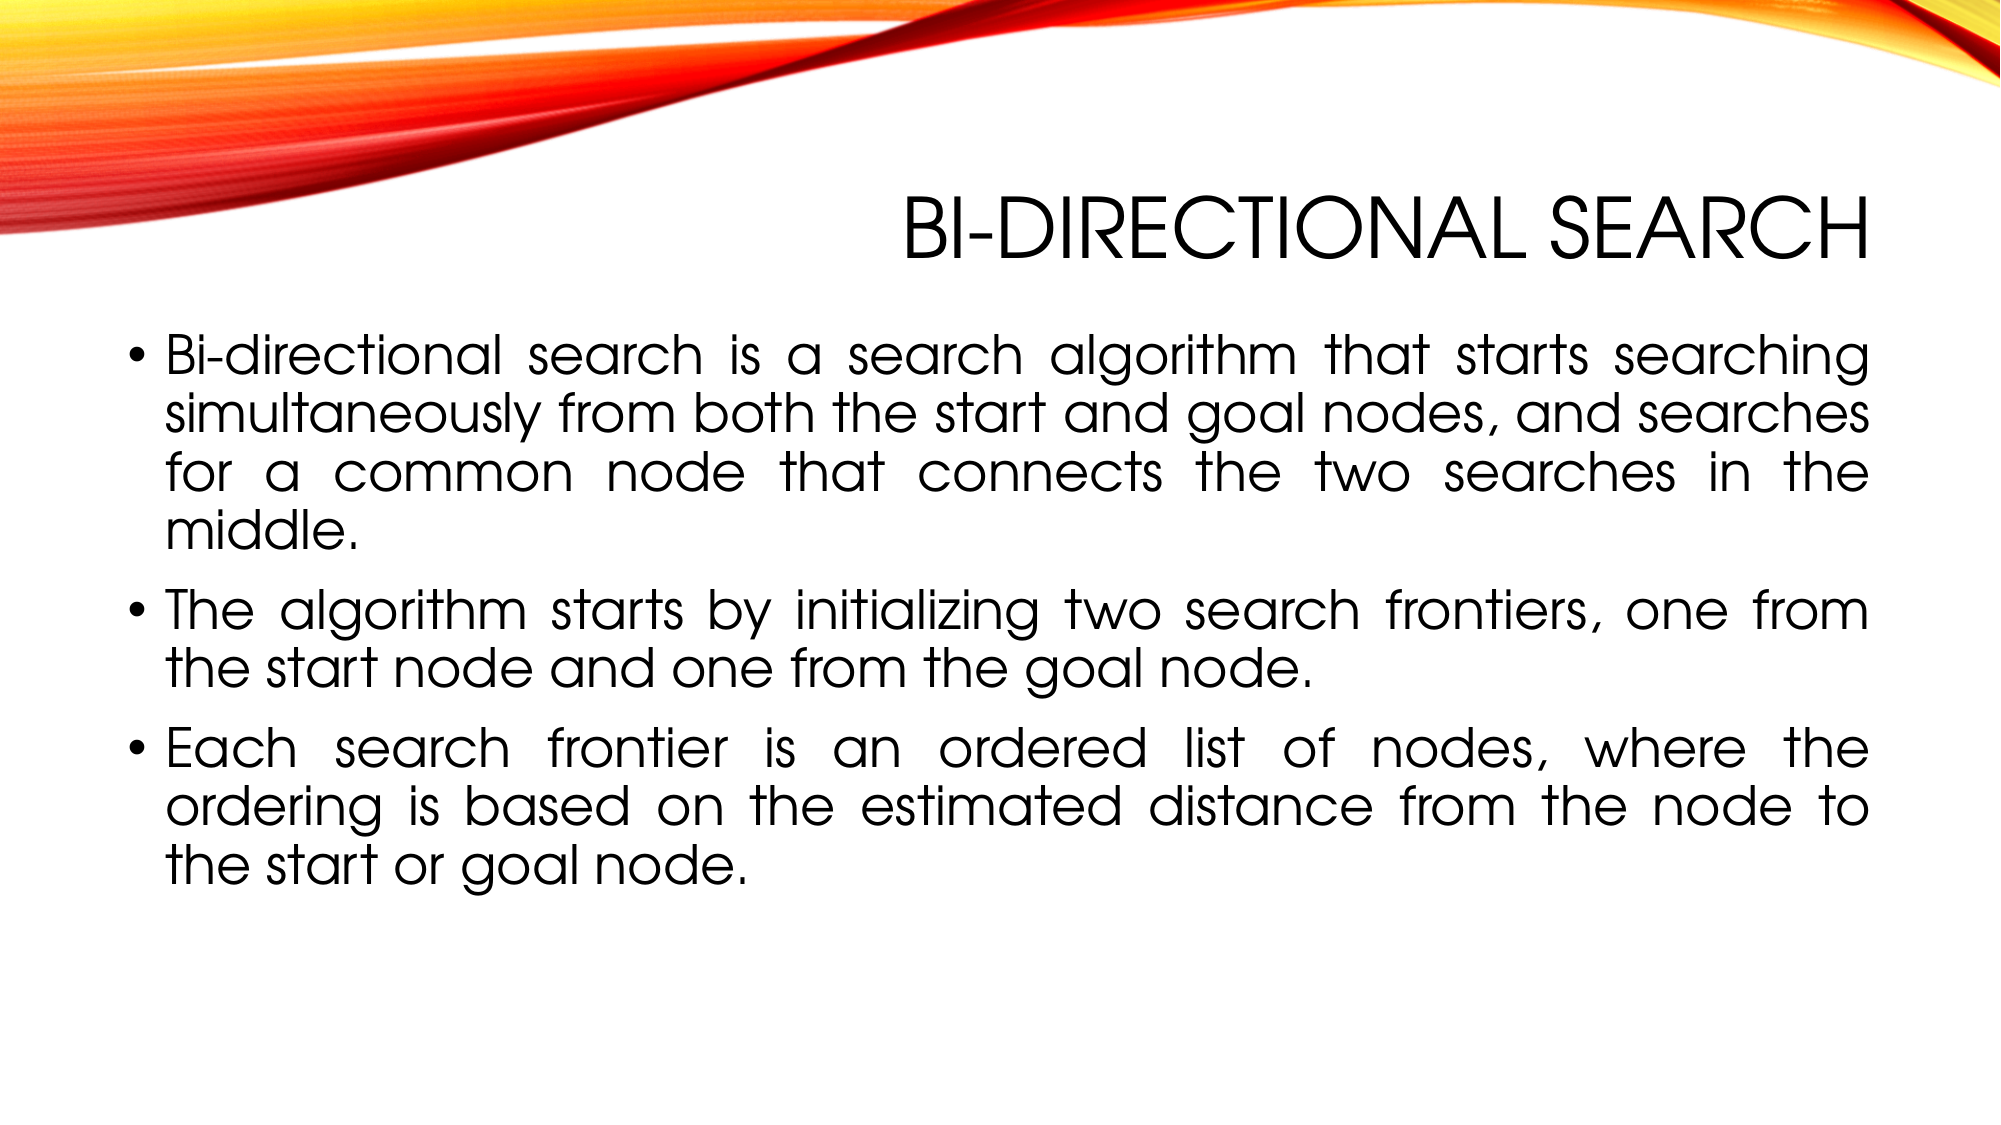

# Bi-directional Search
Bi-directional search is a search algorithm that starts searching simultaneously from both the start and goal nodes, and searches for a common node that connects the two searches in the middle.
The algorithm starts by initializing two search frontiers, one from the start node and one from the goal node.
Each search frontier is an ordered list of nodes, where the ordering is based on the estimated distance from the node to the start or goal node.